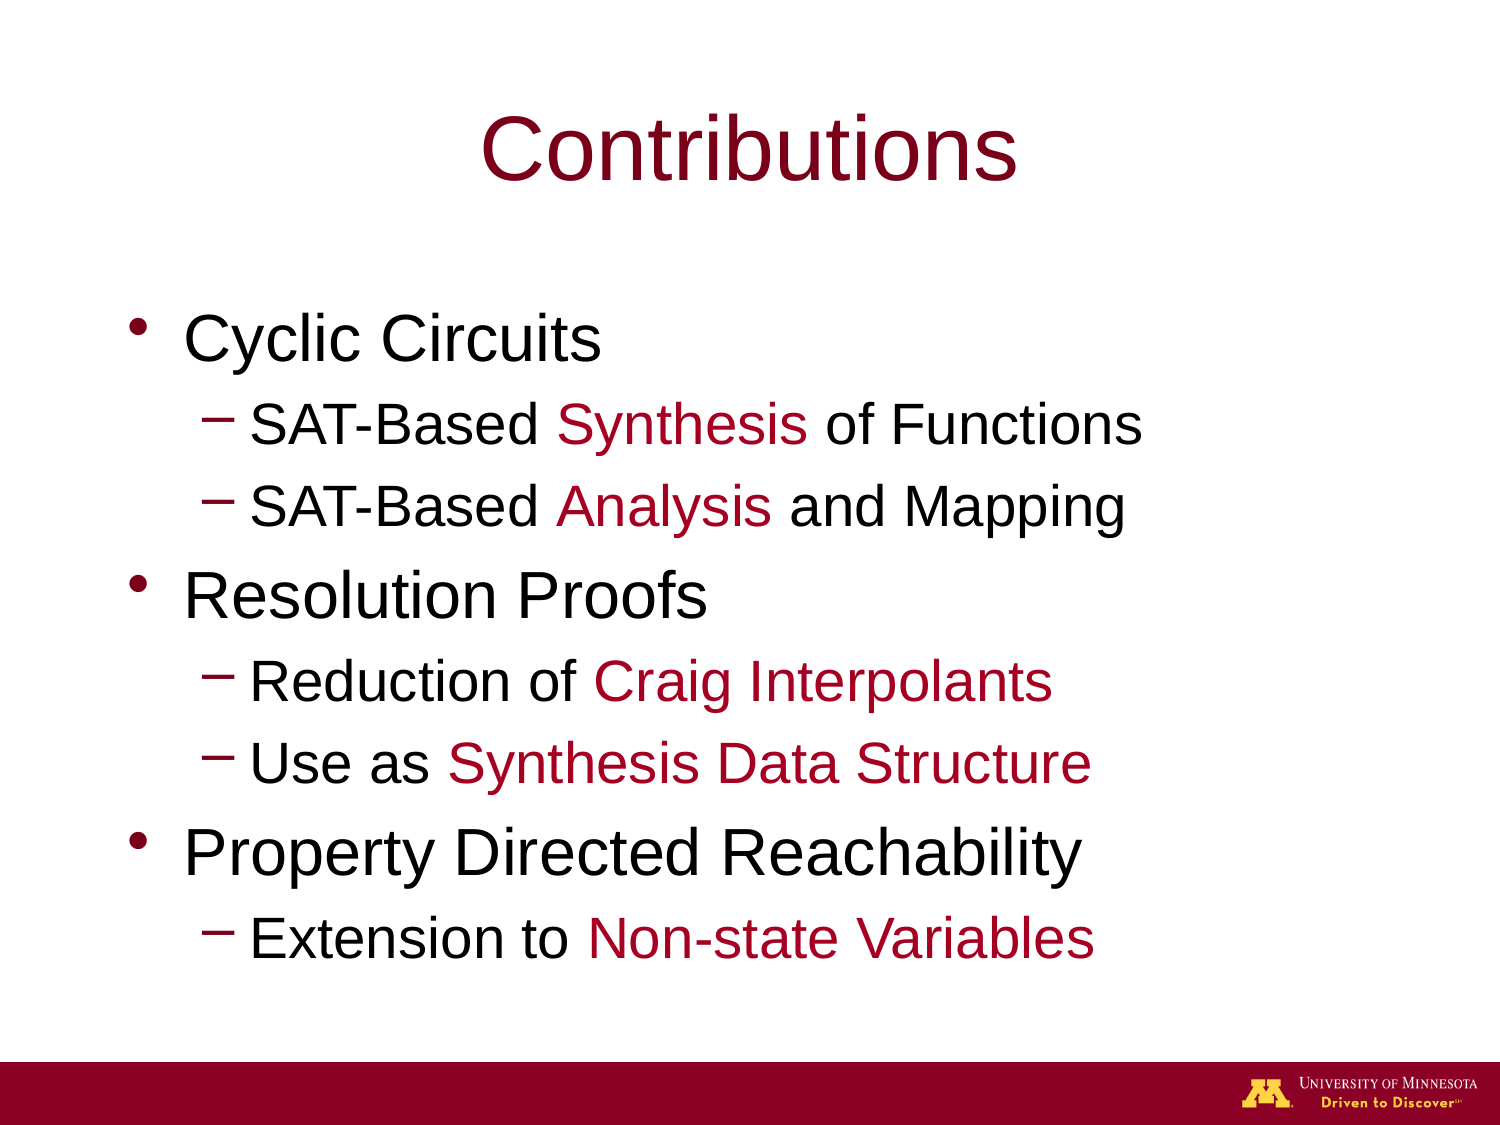

# Contributions
Cyclic Circuits
SAT-Based Synthesis of Functions
SAT-Based Analysis and Mapping
Resolution Proofs
Reduction of Craig Interpolants
Use as Synthesis Data Structure
Property Directed Reachability
Extension to Non-state Variables